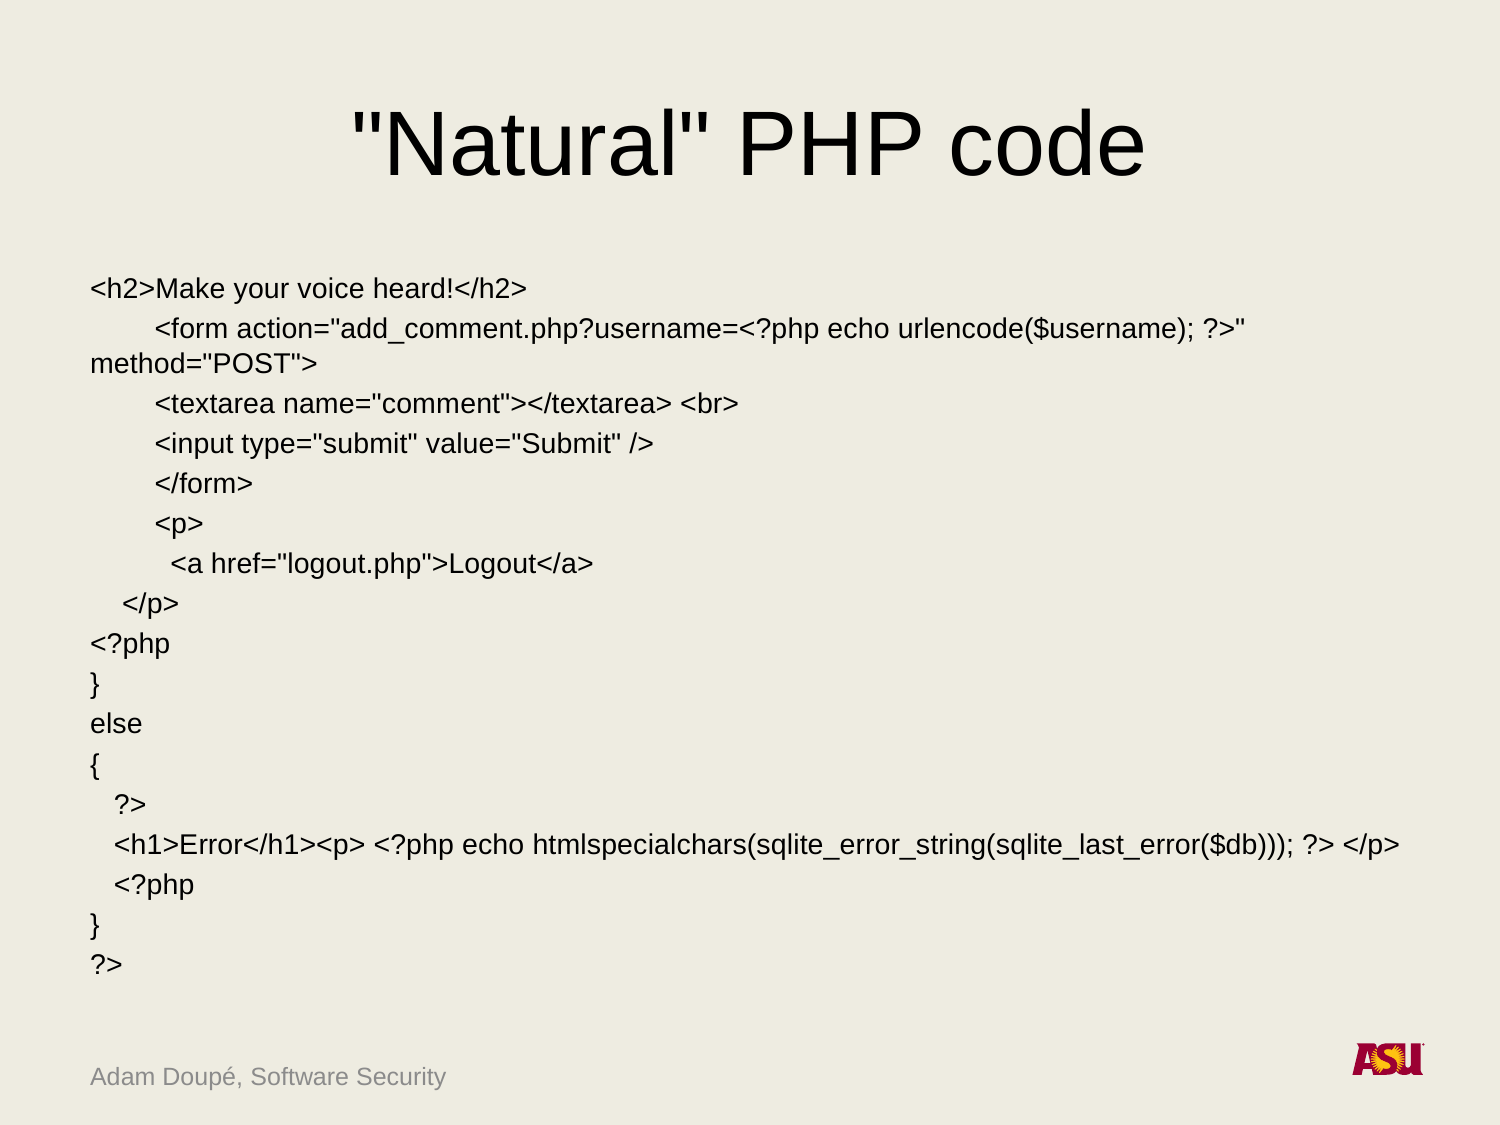

# "Natural" PHP code
<h2>Make your voice heard!</h2>
	<form action="add_comment.php?username=<?php echo urlencode($username); ?>" method="POST">
	<textarea name="comment"></textarea> <br>
	<input type="submit" value="Submit" />
	</form>
	<p>
	  <a href="logout.php">Logout</a>
    </p>
<?php
}
else
{
   ?>
   <h1>Error</h1><p> <?php echo htmlspecialchars(sqlite_error_string(sqlite_last_error($db))); ?> </p>
   <?php
}
?>